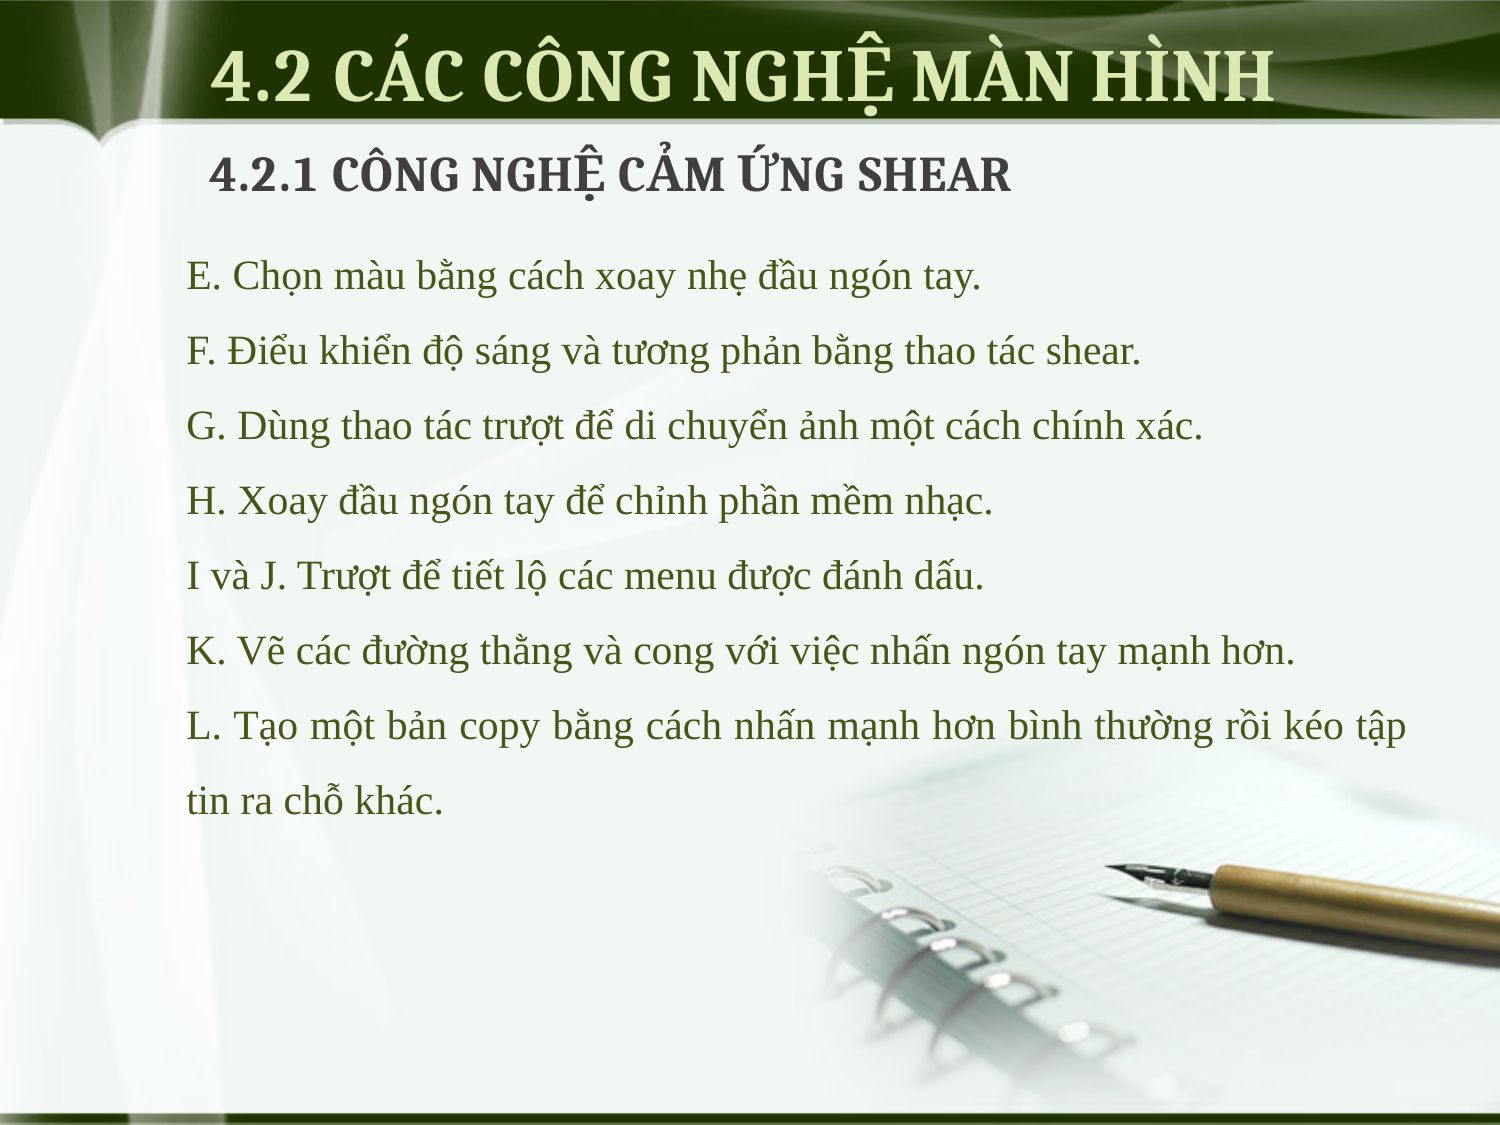

# 4.2 CÁC CÔNG NGHỆ MÀN HÌNH
4.2.1 CÔNG NGHỆ CẢM ỨNG SHEAR
E. Chọn màu bằng cách xoay nhẹ đầu ngón tay.
F. Điểu khiển độ sáng và tương phản bằng thao tác shear.
G. Dùng thao tác trượt để di chuyển ảnh một cách chính xác.
H. Xoay đầu ngón tay để chỉnh phần mềm nhạc.
I và J. Trượt để tiết lộ các menu được đánh dấu.
K. Vẽ các đường thằng và cong với việc nhấn ngón tay mạnh hơn.
L. Tạo một bản copy bằng cách nhấn mạnh hơn bình thường rồi kéo tập tin ra chỗ khác.